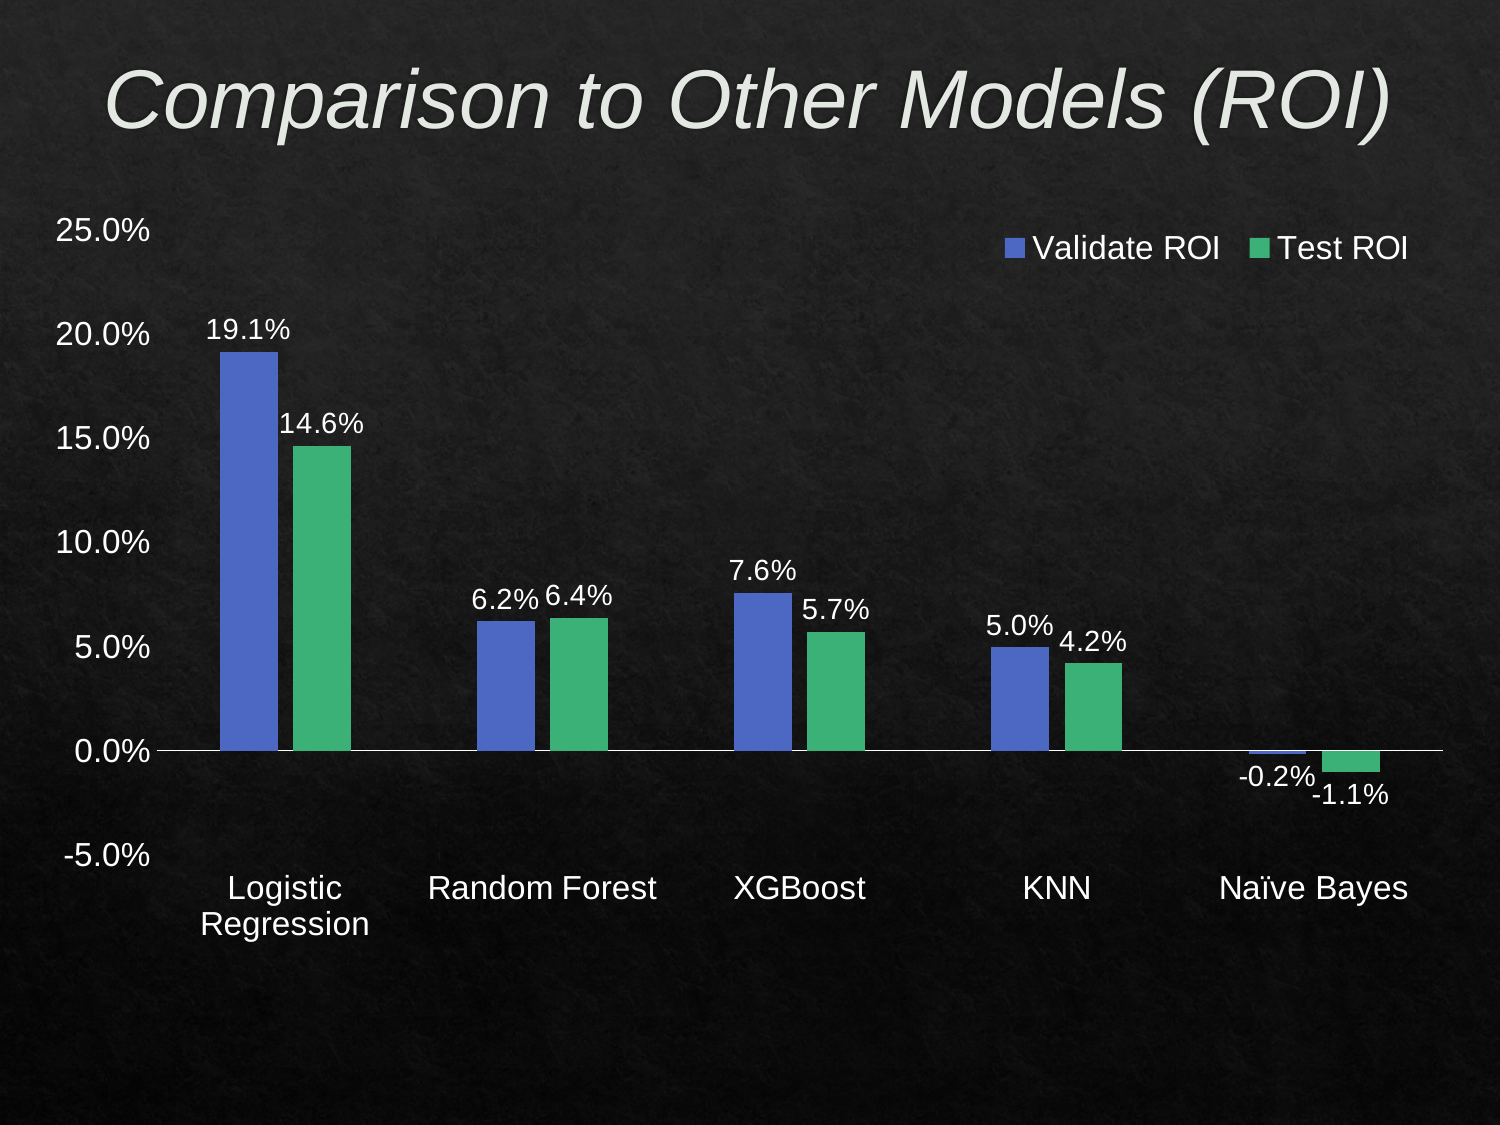

# Comparison to Other Models (ROI)

### Chart

| Category | Validate ROI | Test ROI |
|---|---|---|
| Logistic Regression | 0.1913 | 0.1462 |
| Random Forest | 0.062 | 0.0638 |
| XGBoost | 0.0758 | 0.056900000000000006 |
| KNN | 0.0495 | 0.04190000000000001 |
| Naïve Bayes | -0.0015 | -0.0105 |